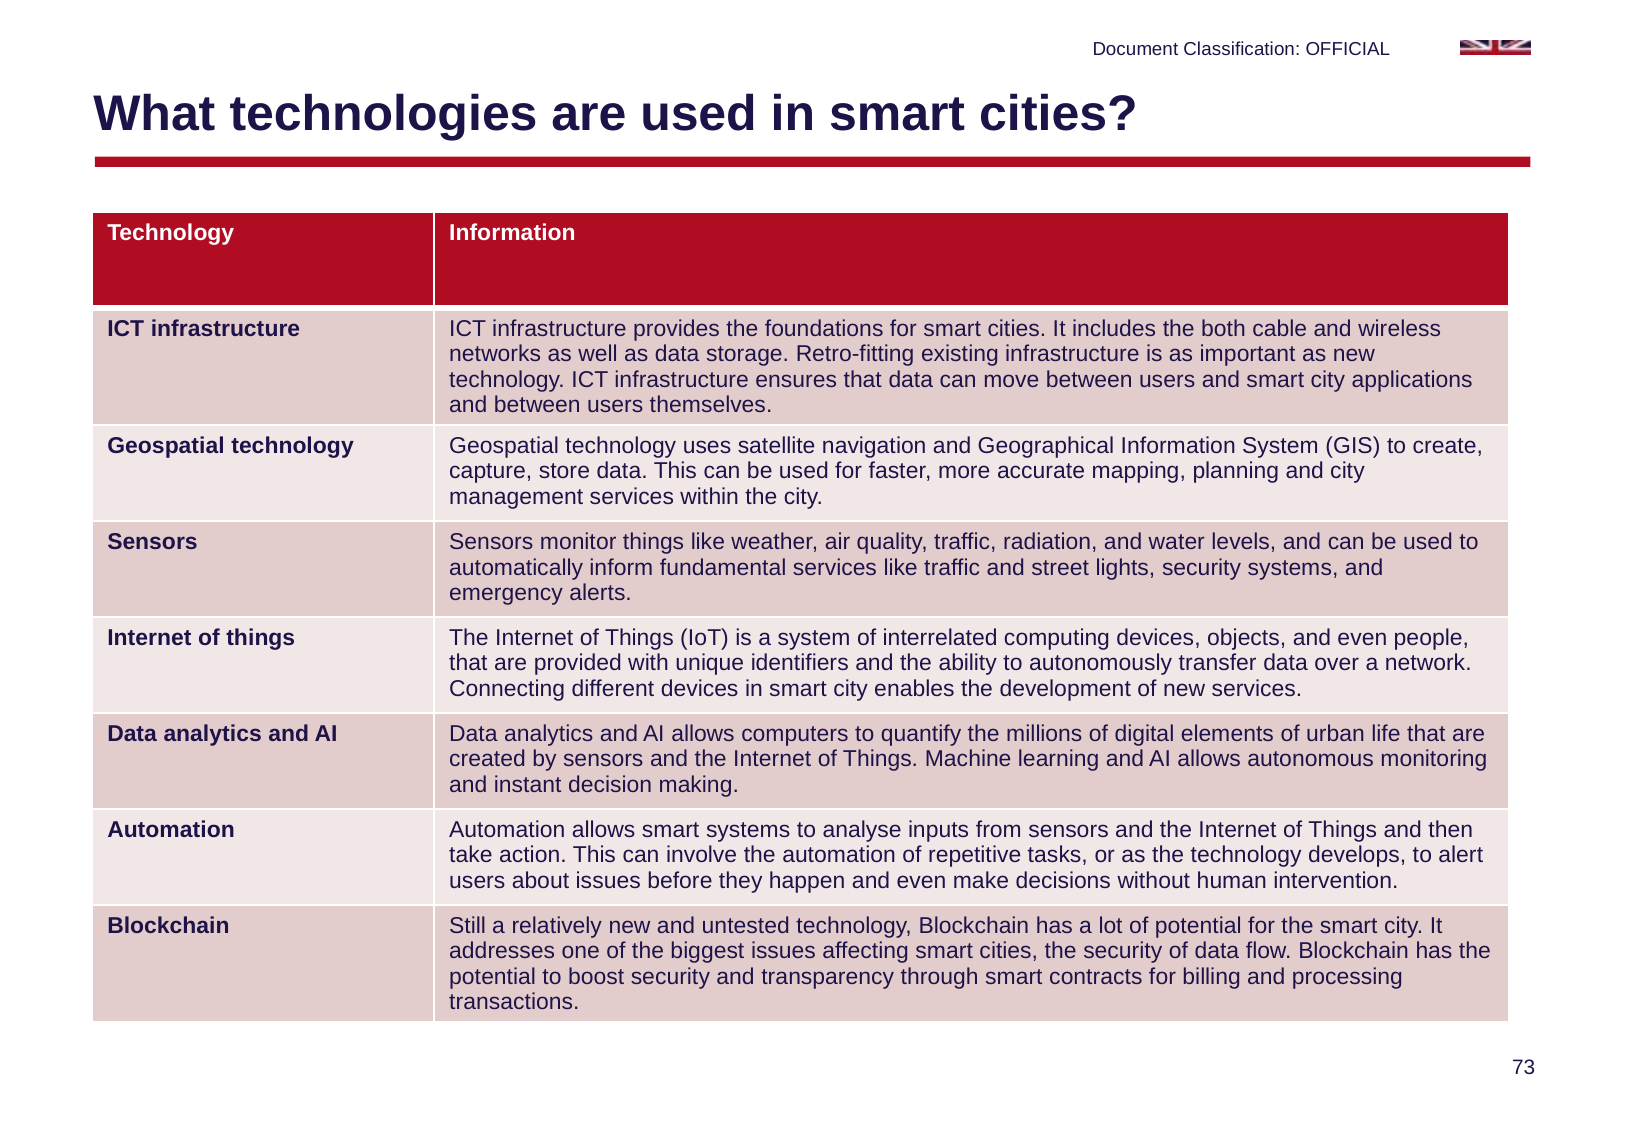

# What technologies are used in smart cities?
| Technology | Information |
| --- | --- |
| ICT infrastructure | ICT infrastructure provides the foundations for smart cities. It includes the both cable and wireless networks as well as data storage. Retro-fitting existing infrastructure is as important as new technology. ICT infrastructure ensures that data can move between users and smart city applications and between users themselves. |
| Geospatial technology | Geospatial technology uses satellite navigation and Geographical Information System (GIS) to create, capture, store data. This can be used for faster, more accurate mapping, planning and city management services within the city. |
| Sensors | Sensors monitor things like weather, air quality, traffic, radiation, and water levels, and can be used to automatically inform fundamental services like traffic and street lights, security systems, and emergency alerts. |
| Internet of things | The Internet of Things (IoT) is a system of interrelated computing devices, objects, and even people, that are provided with unique identifiers and the ability to autonomously transfer data over a network. Connecting different devices in smart city enables the development of new services. |
| Data analytics and AI | Data analytics and AI allows computers to quantify the millions of digital elements of urban life that are created by sensors and the Internet of Things. Machine learning and AI allows autonomous monitoring and instant decision making. |
| Automation | Automation allows smart systems to analyse inputs from sensors and the Internet of Things and then take action. This can involve the automation of repetitive tasks, or as the technology develops, to alert users about issues before they happen and even make decisions without human intervention. |
| Blockchain | Still a relatively new and untested technology, Blockchain has a lot of potential for the smart city. It addresses one of the biggest issues affecting smart cities, the security of data flow. Blockchain has the potential to boost security and transparency through smart contracts for billing and processing transactions. |